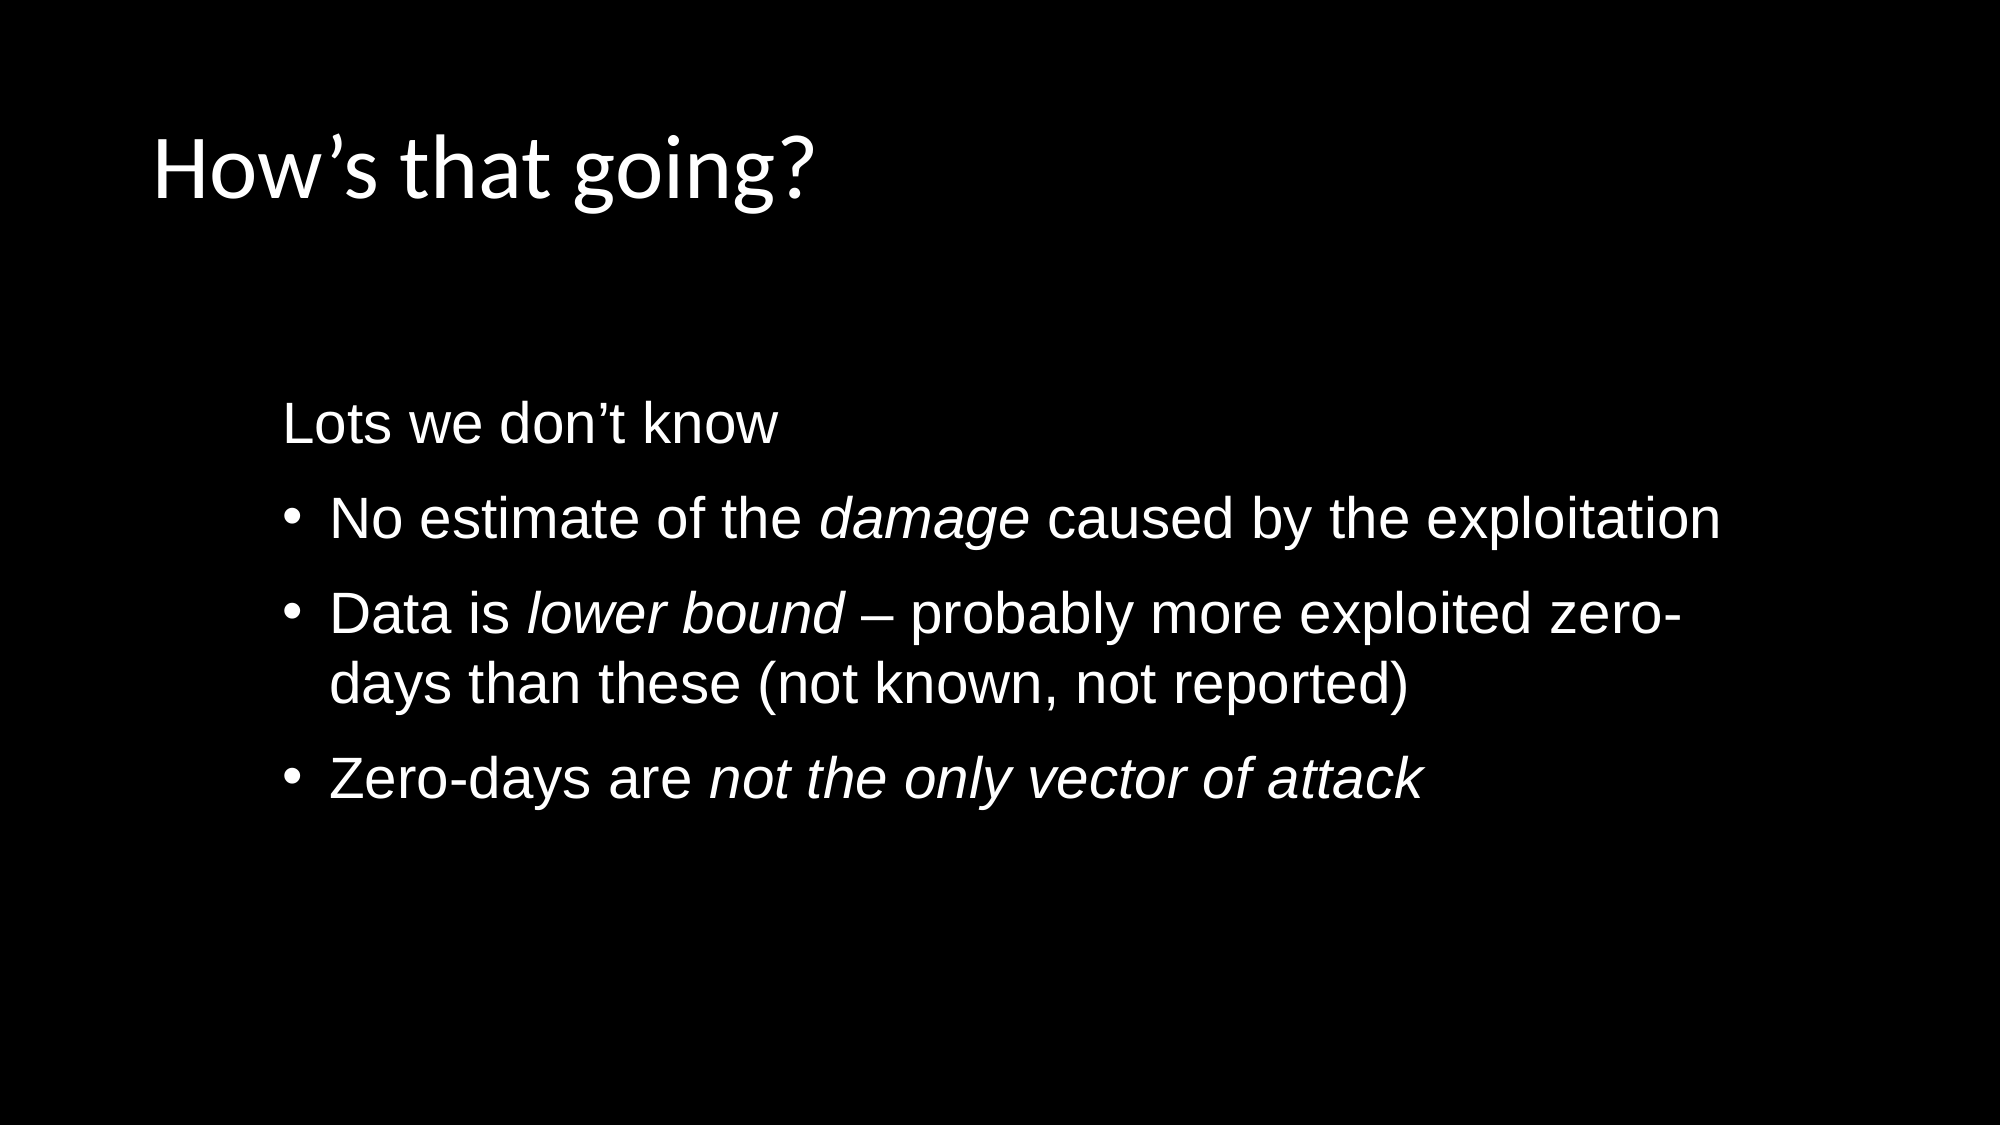

# How’s that going?
Lots we don’t know
No estimate of the damage caused by the exploitation
Data is lower bound – probably more exploited zero-days than these (not known, not reported)
Zero-days are not the only vector of attack